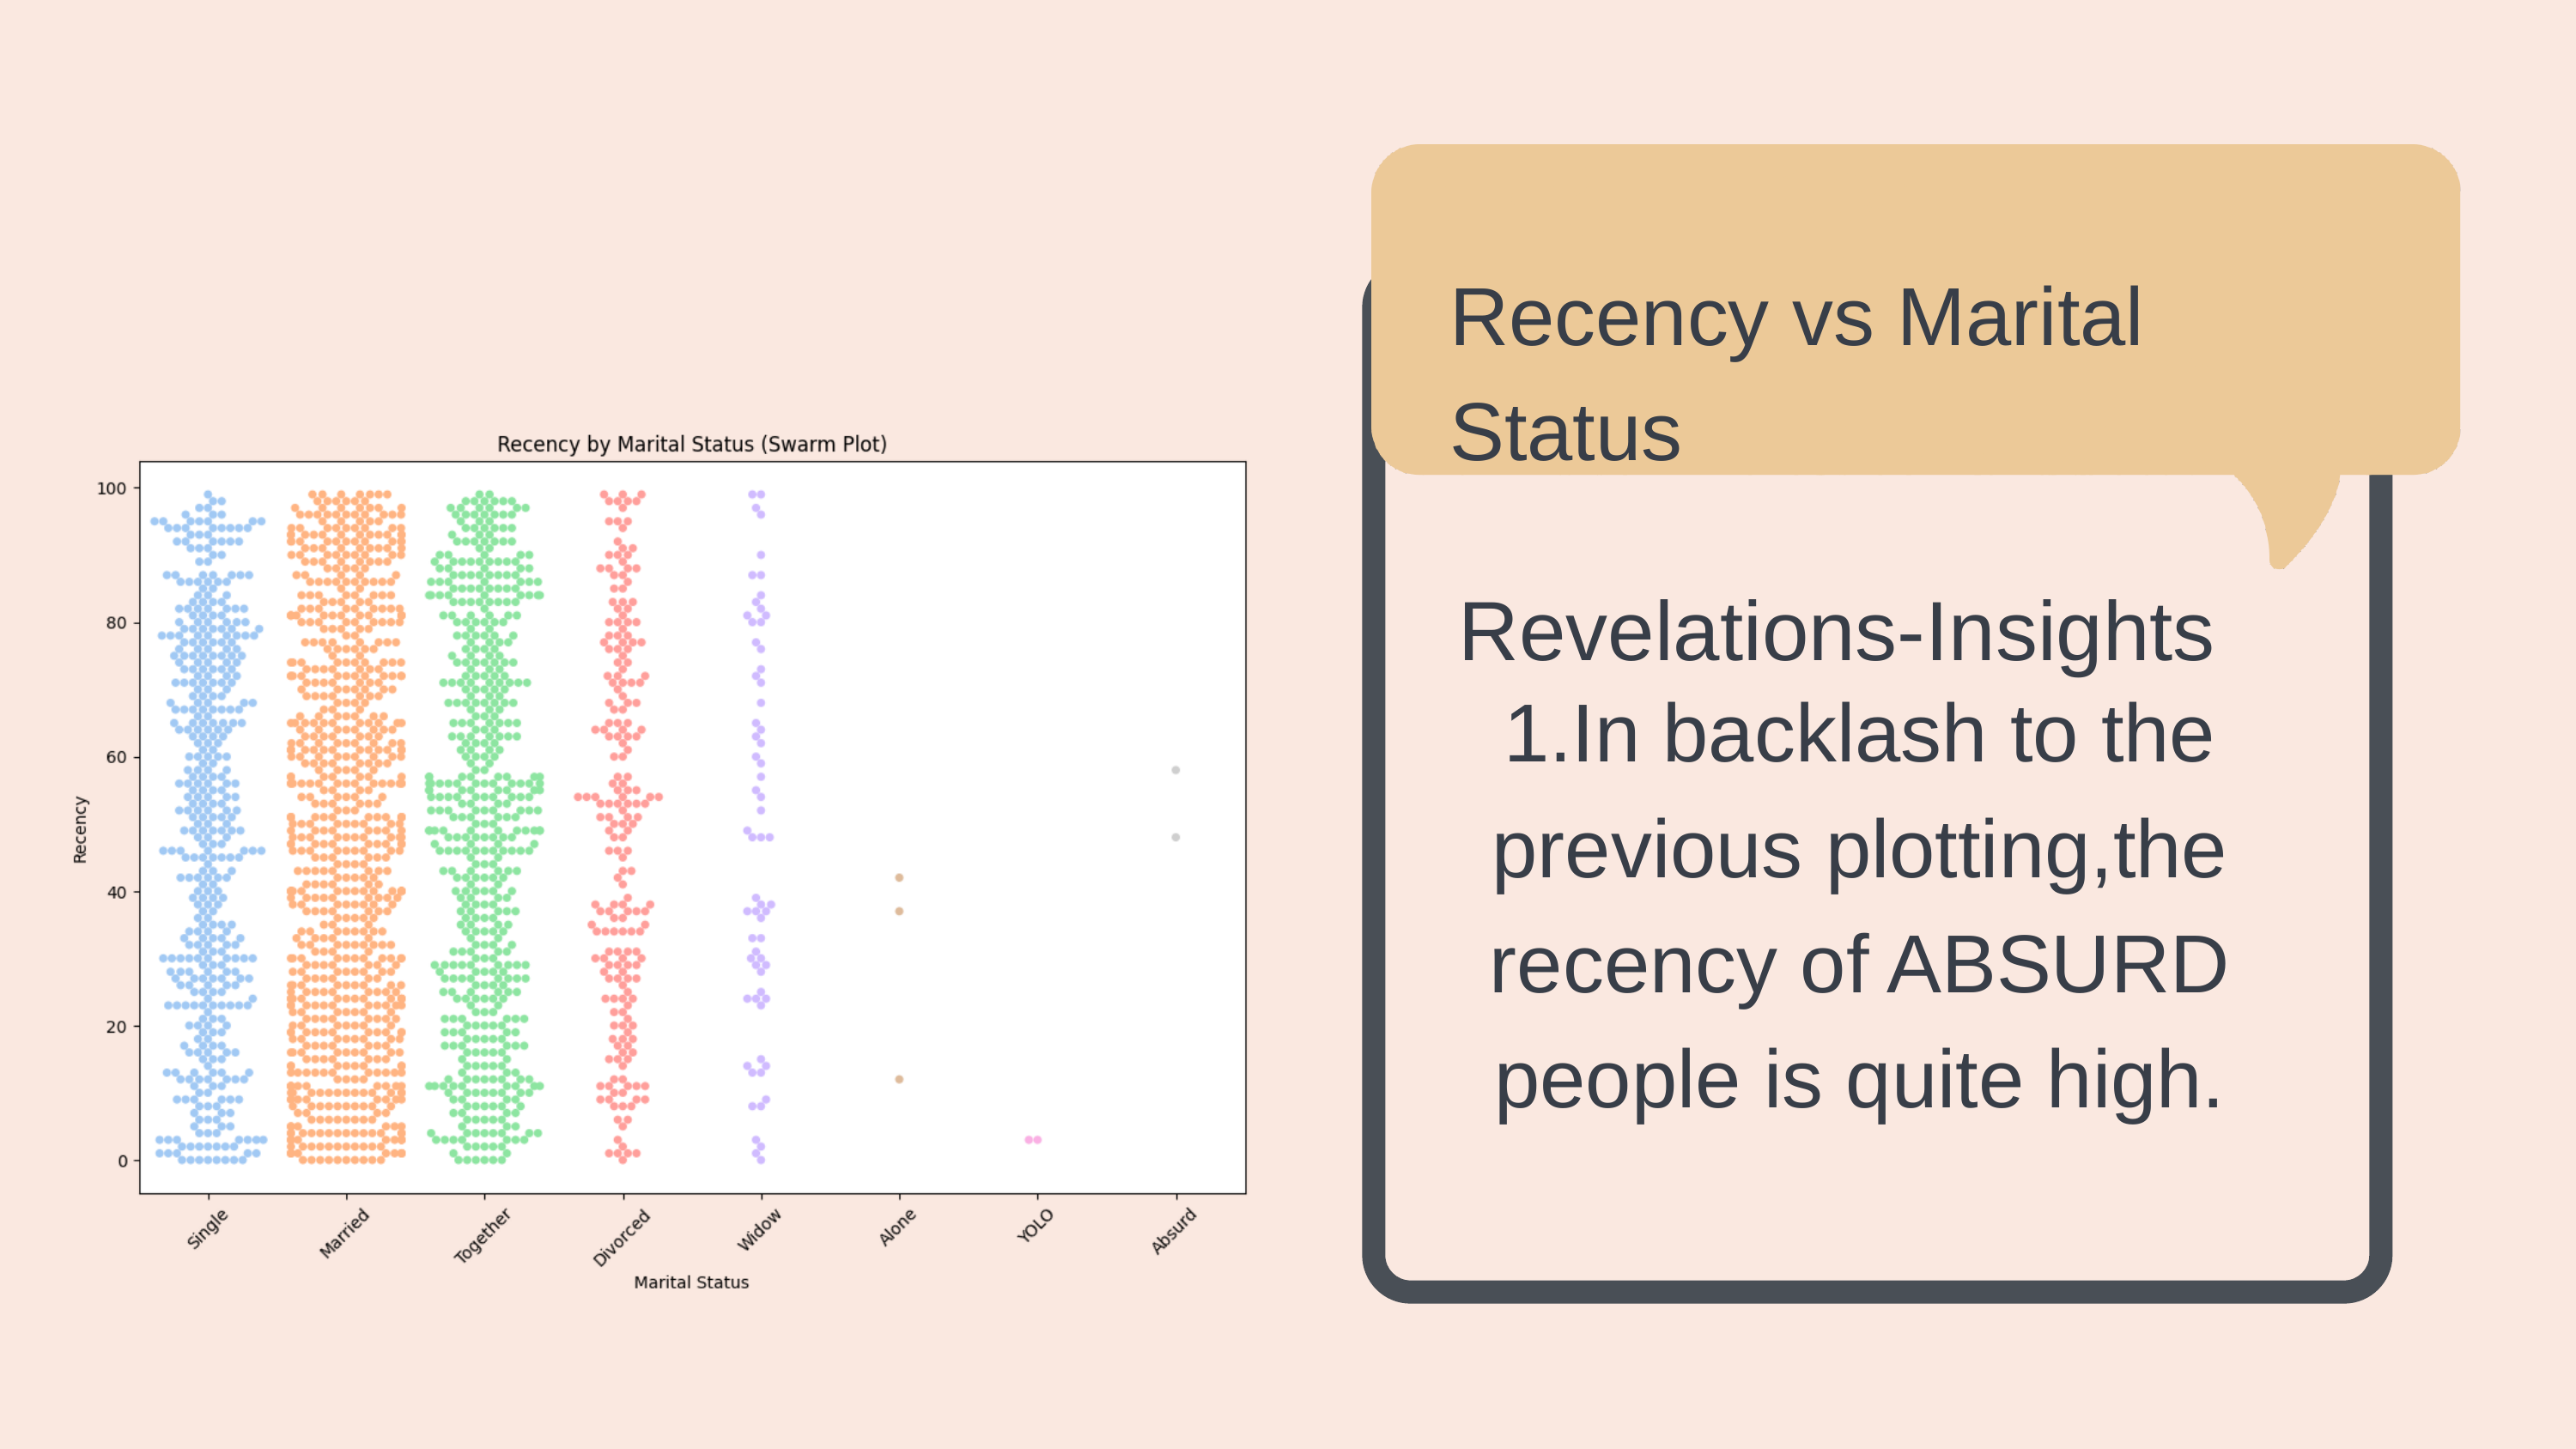

Recency vs Marital Status

Revelations-Insights
1.In backlash to the previous plotting,the recency of ABSURD people is quite high.